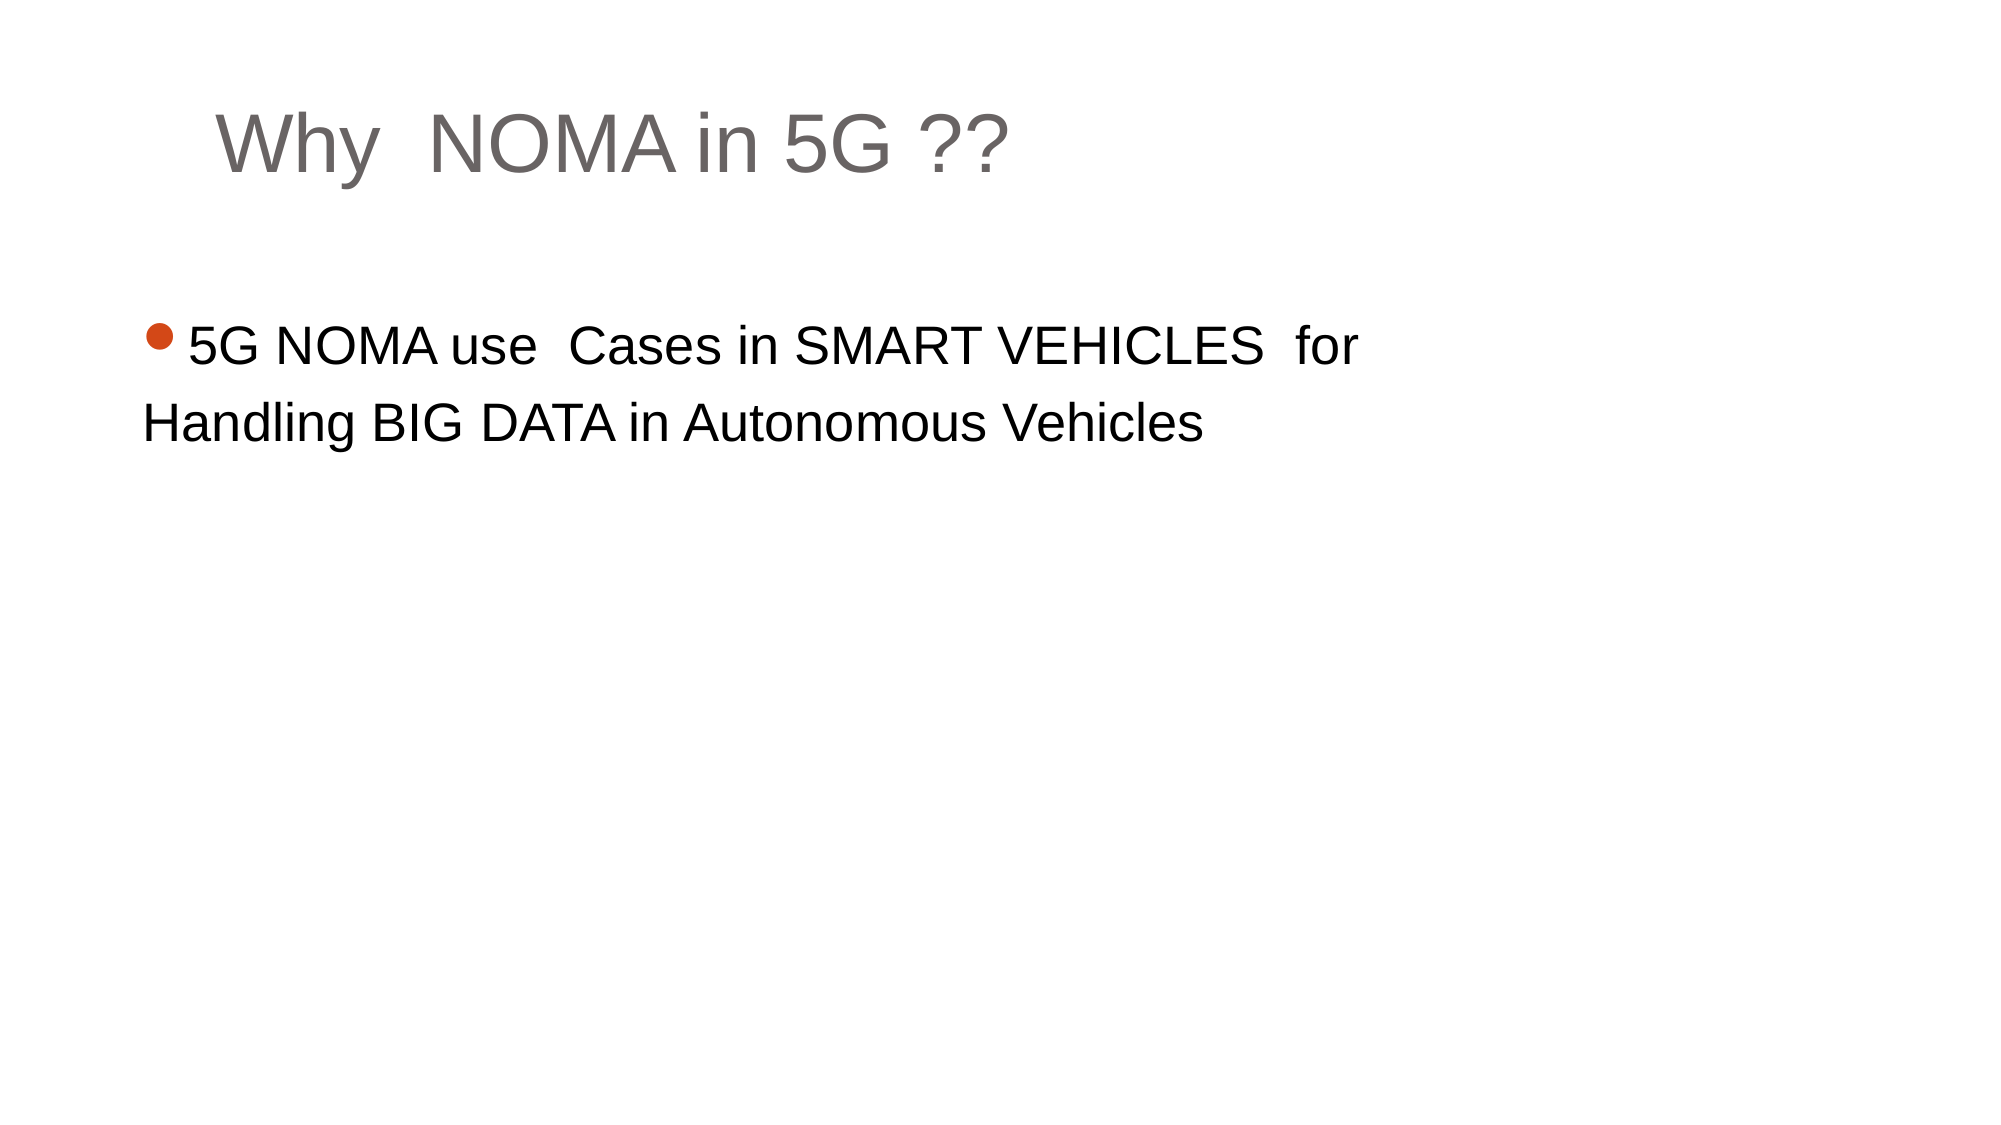

# Why  NOMA in 5G ??
5G NOMA use  Cases in SMART VEHICLES  for
Handling BIG DATA in Autonomous Vehicles